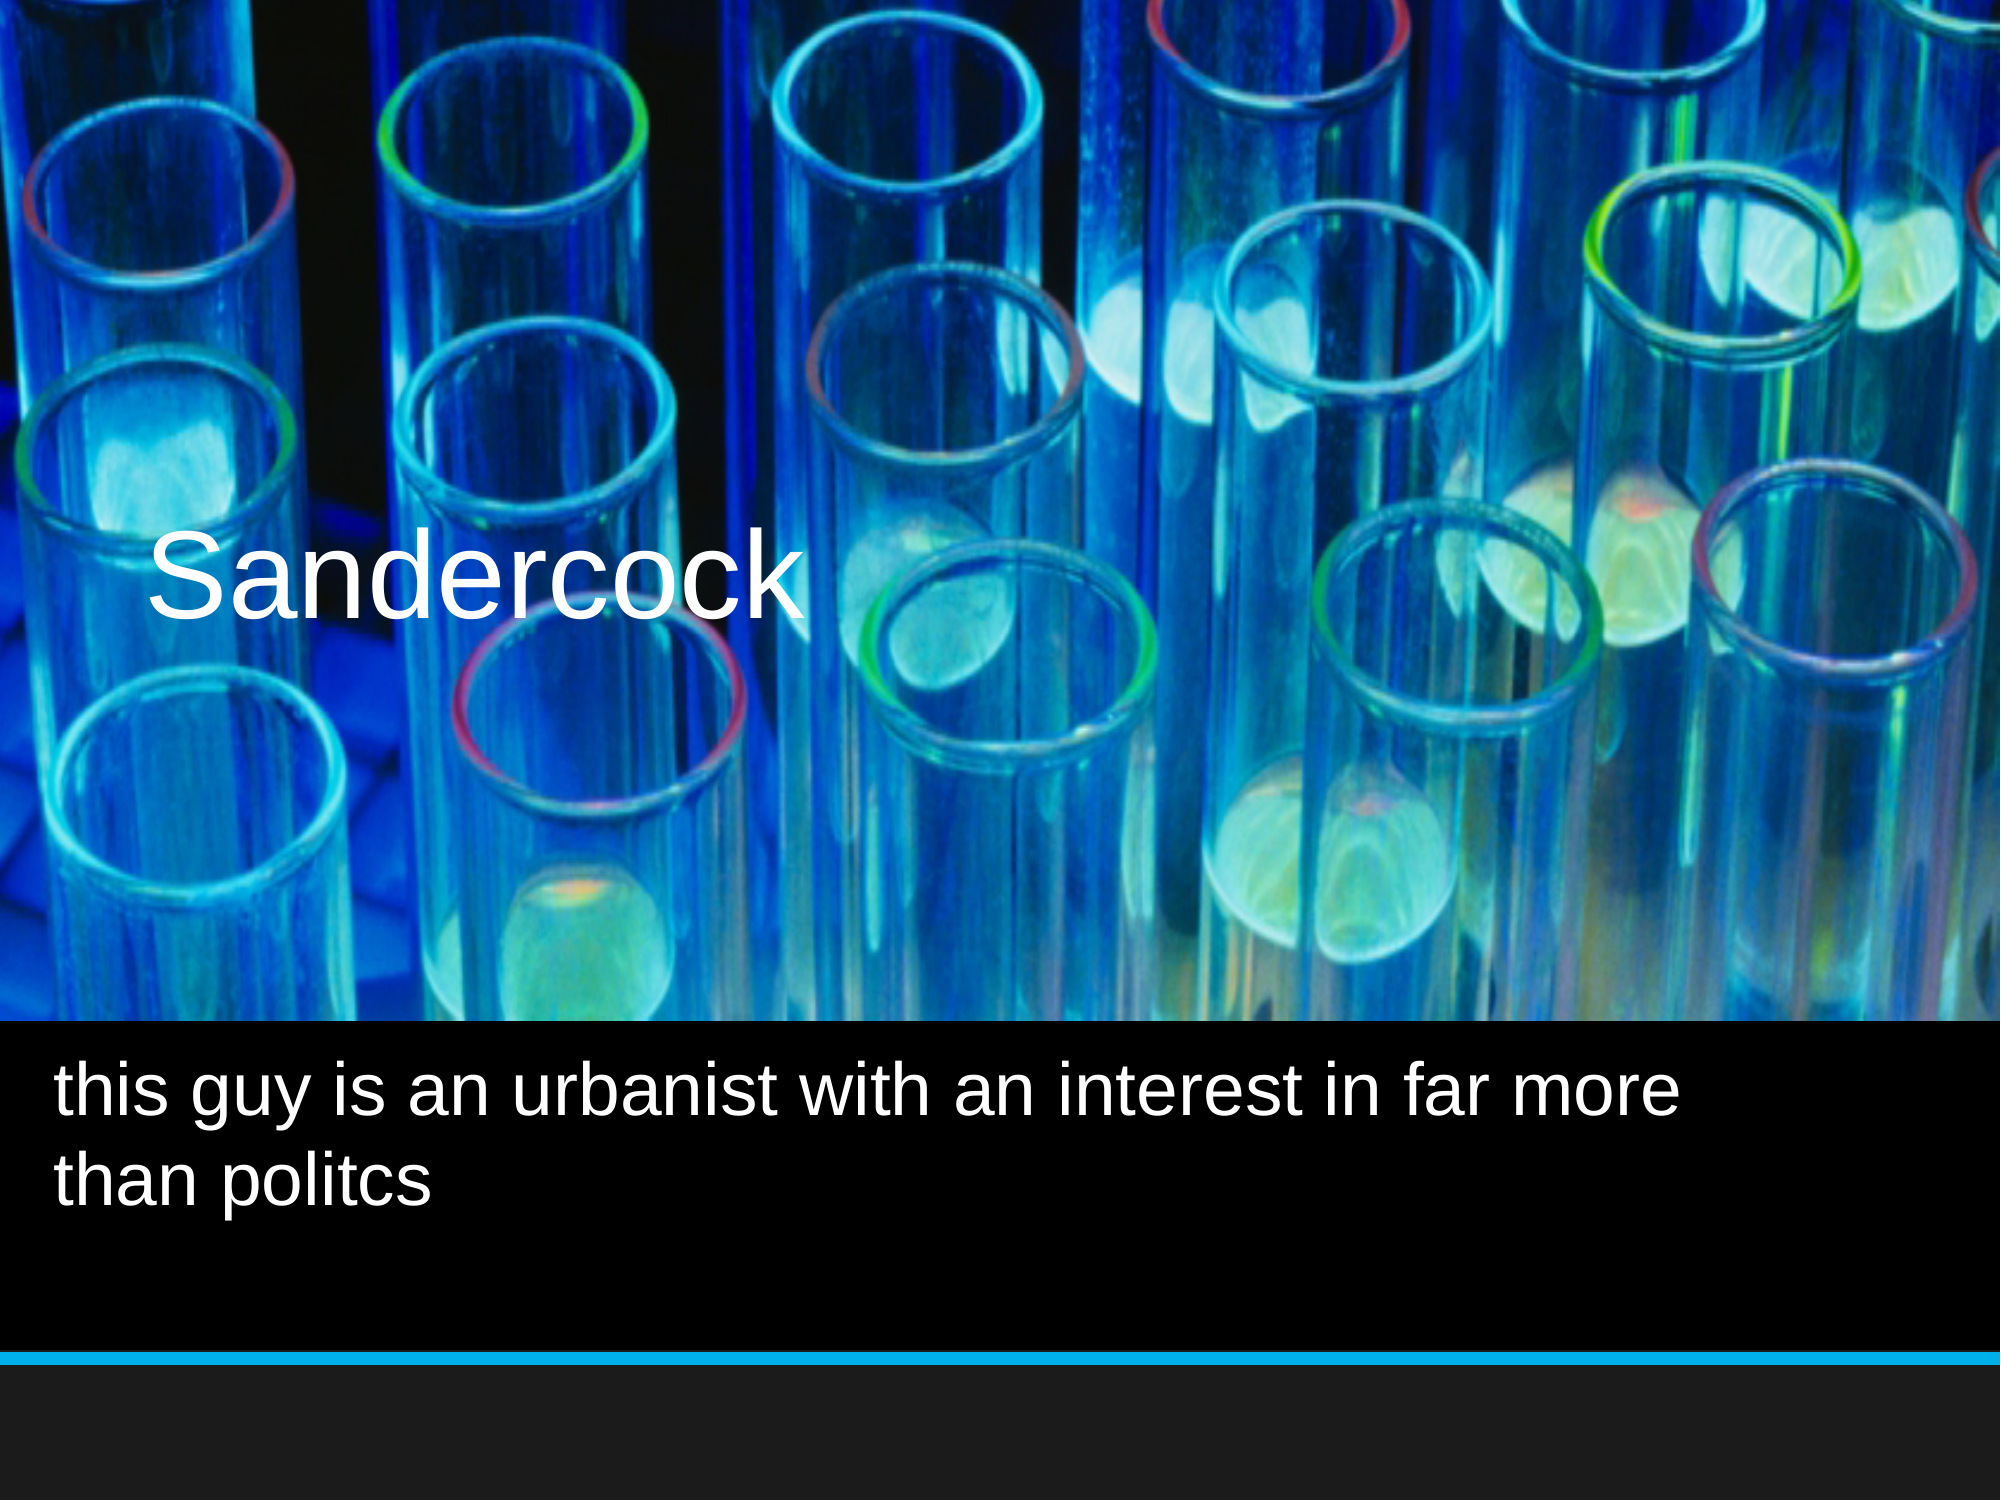

# Sandercock
this guy is an urbanist with an interest in far more than politcs